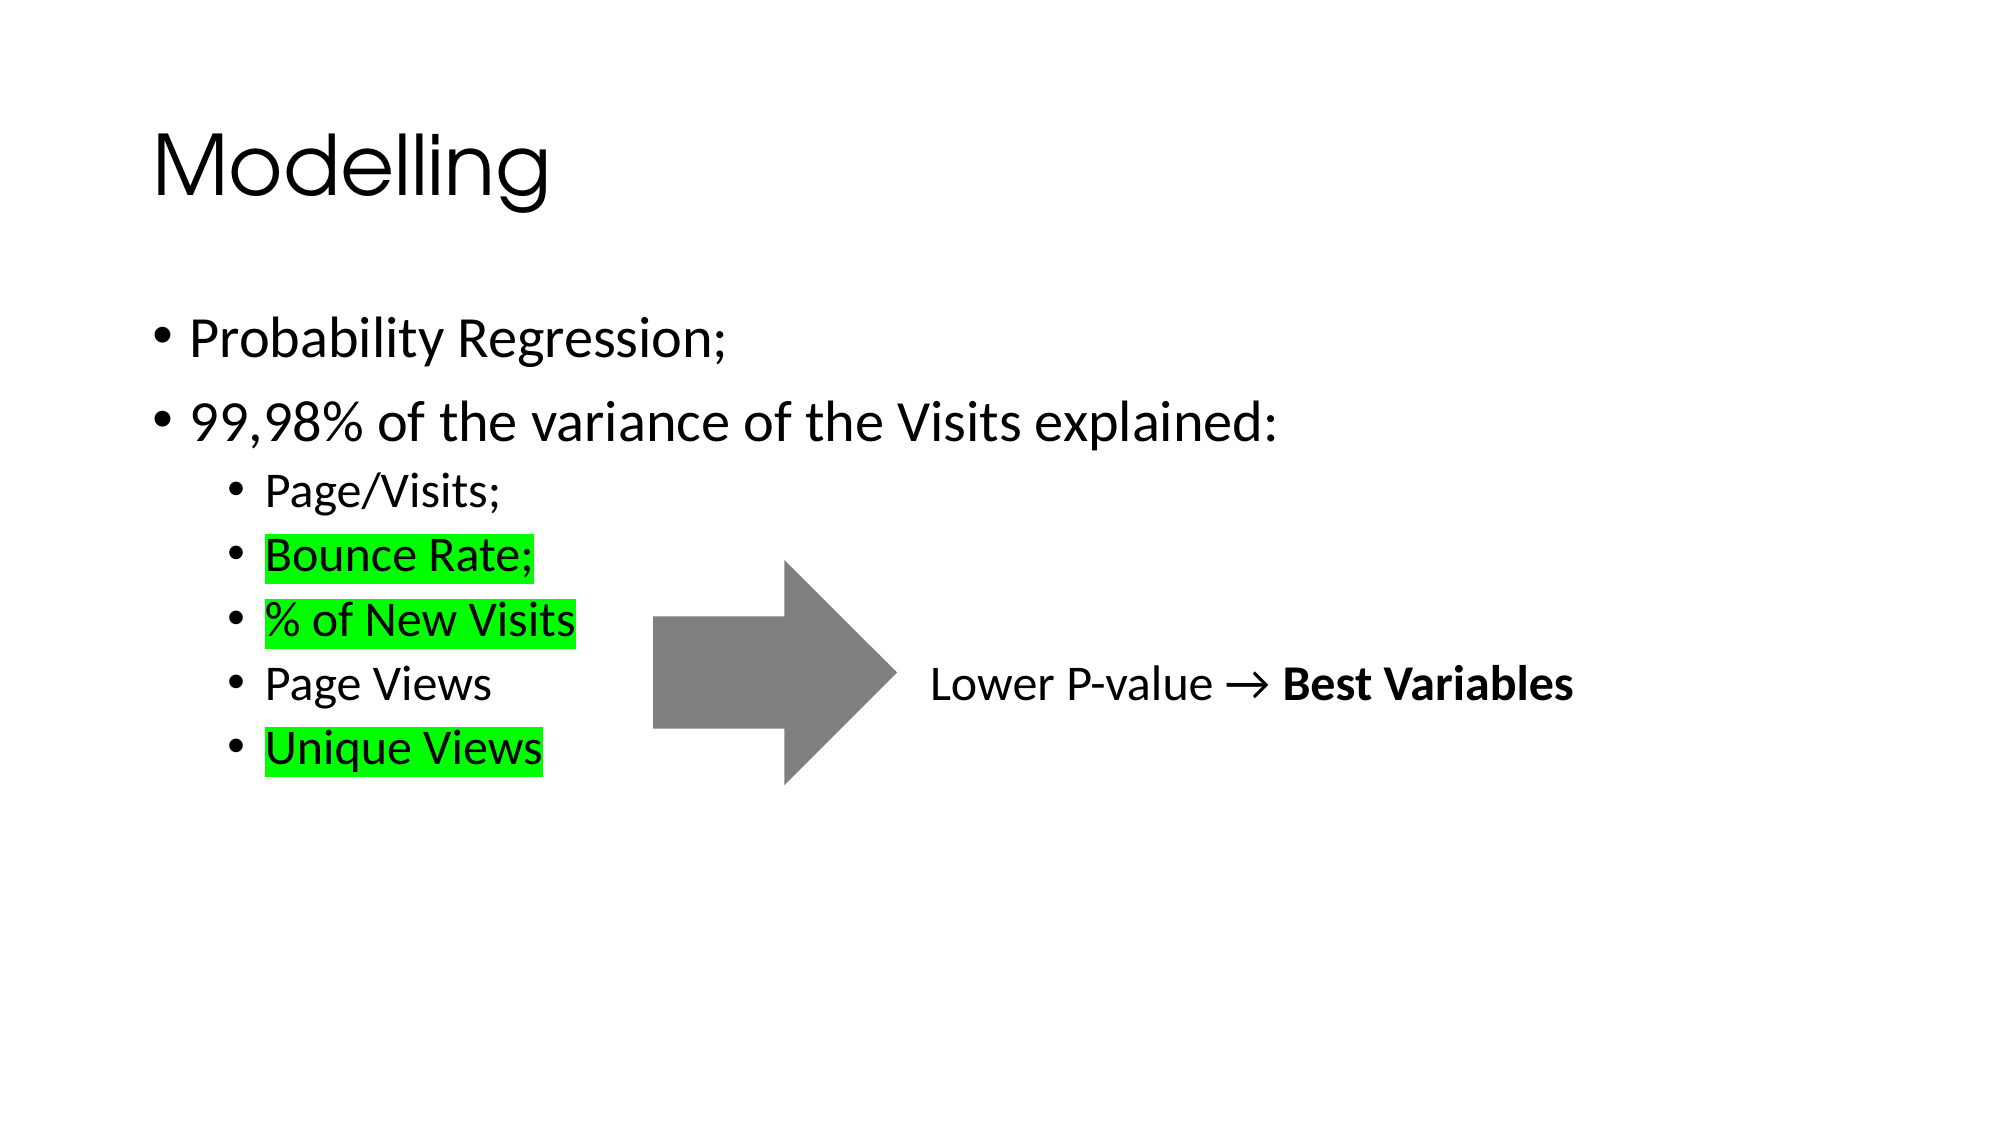

# Modelling
Probability Regression;
99,98% of the variance of the Visits explained:
Page/Visits;
Bounce Rate;
% of New Visits
Page Views                                       Lower P-value → Best Variables
Unique Views